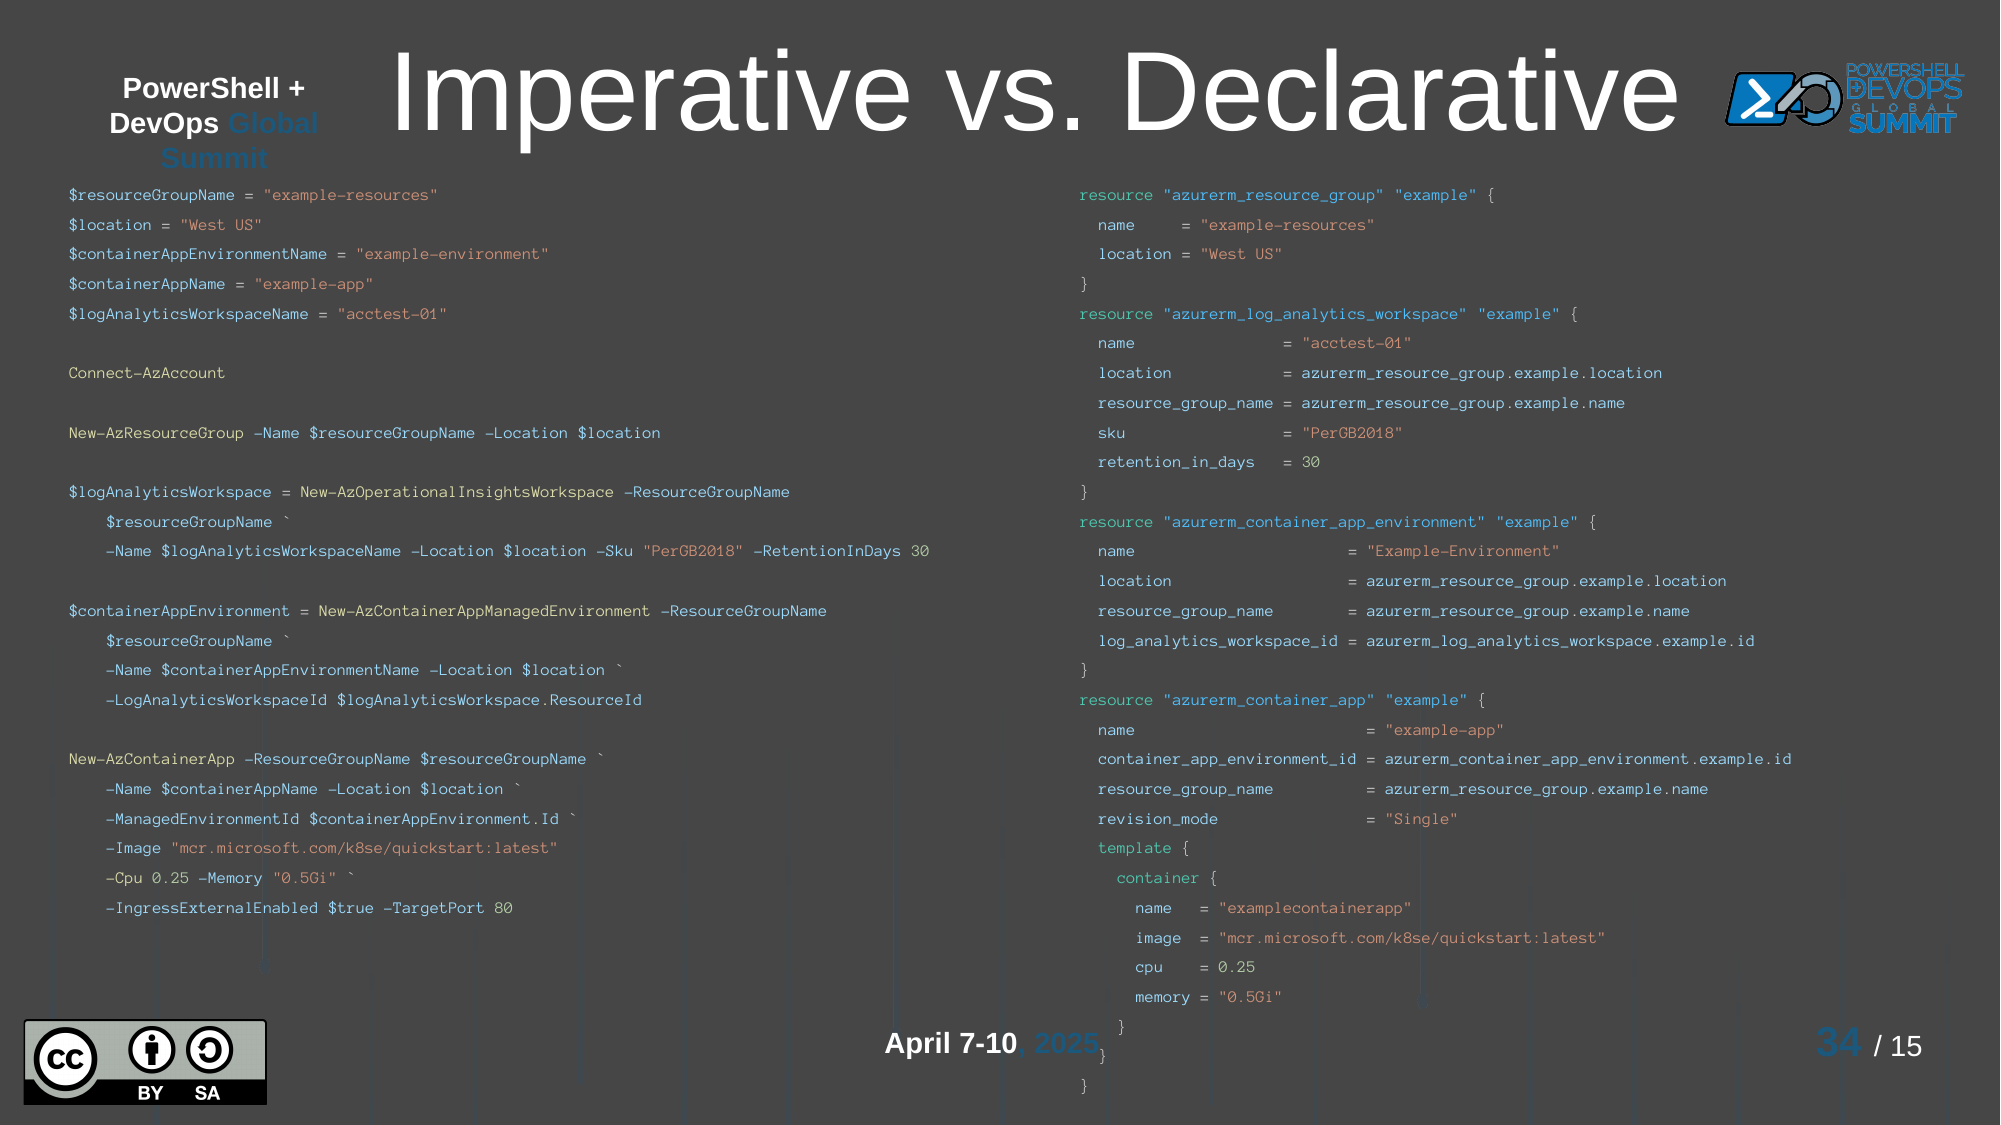

# Imperative vs. Declarative
$resourceGroupName = "example-resources"
$location = "West US"
$containerAppEnvironmentName = "example-environment"
$containerAppName = "example-app"
$logAnalyticsWorkspaceName = "acctest-01"

Connect-AzAccount

New-AzResourceGroup -Name $resourceGroupName -Location $location

$logAnalyticsWorkspace = New-AzOperationalInsightsWorkspace -ResourceGroupName $resourceGroupName `
    -Name $logAnalyticsWorkspaceName -Location $location -Sku "PerGB2018" -RetentionInDays 30

$containerAppEnvironment = New-AzContainerAppManagedEnvironment -ResourceGroupName $resourceGroupName `
    -Name $containerAppEnvironmentName -Location $location `
    -LogAnalyticsWorkspaceId $logAnalyticsWorkspace.ResourceId

New-AzContainerApp -ResourceGroupName $resourceGroupName `
    -Name $containerAppName -Location $location `
    -ManagedEnvironmentId $containerAppEnvironment.Id `
    -Image "mcr.microsoft.com/k8se/quickstart:latest"
    -Cpu 0.25 -Memory "0.5Gi" `
    -IngressExternalEnabled $true -TargetPort 80
resource "azurerm_resource_group" "example" {
  name     = "example-resources"
  location = "West US"
}
resource "azurerm_log_analytics_workspace" "example" {
  name                = "acctest-01"
  location            = azurerm_resource_group.example.location
  resource_group_name = azurerm_resource_group.example.name
  sku                 = "PerGB2018"
  retention_in_days   = 30
}
resource "azurerm_container_app_environment" "example" {
  name                       = "Example-Environment"
  location                   = azurerm_resource_group.example.location
  resource_group_name        = azurerm_resource_group.example.name
  log_analytics_workspace_id = azurerm_log_analytics_workspace.example.id
}
resource "azurerm_container_app" "example" {
  name                         = "example-app"
  container_app_environment_id = azurerm_container_app_environment.example.id
  resource_group_name          = azurerm_resource_group.example.name
  revision_mode                = "Single"
  template {
    container {
      name   = "examplecontainerapp"
      image  = "mcr.microsoft.com/k8se/quickstart:latest"
      cpu    = 0.25
      memory = "0.5Gi"
    }
  }
}